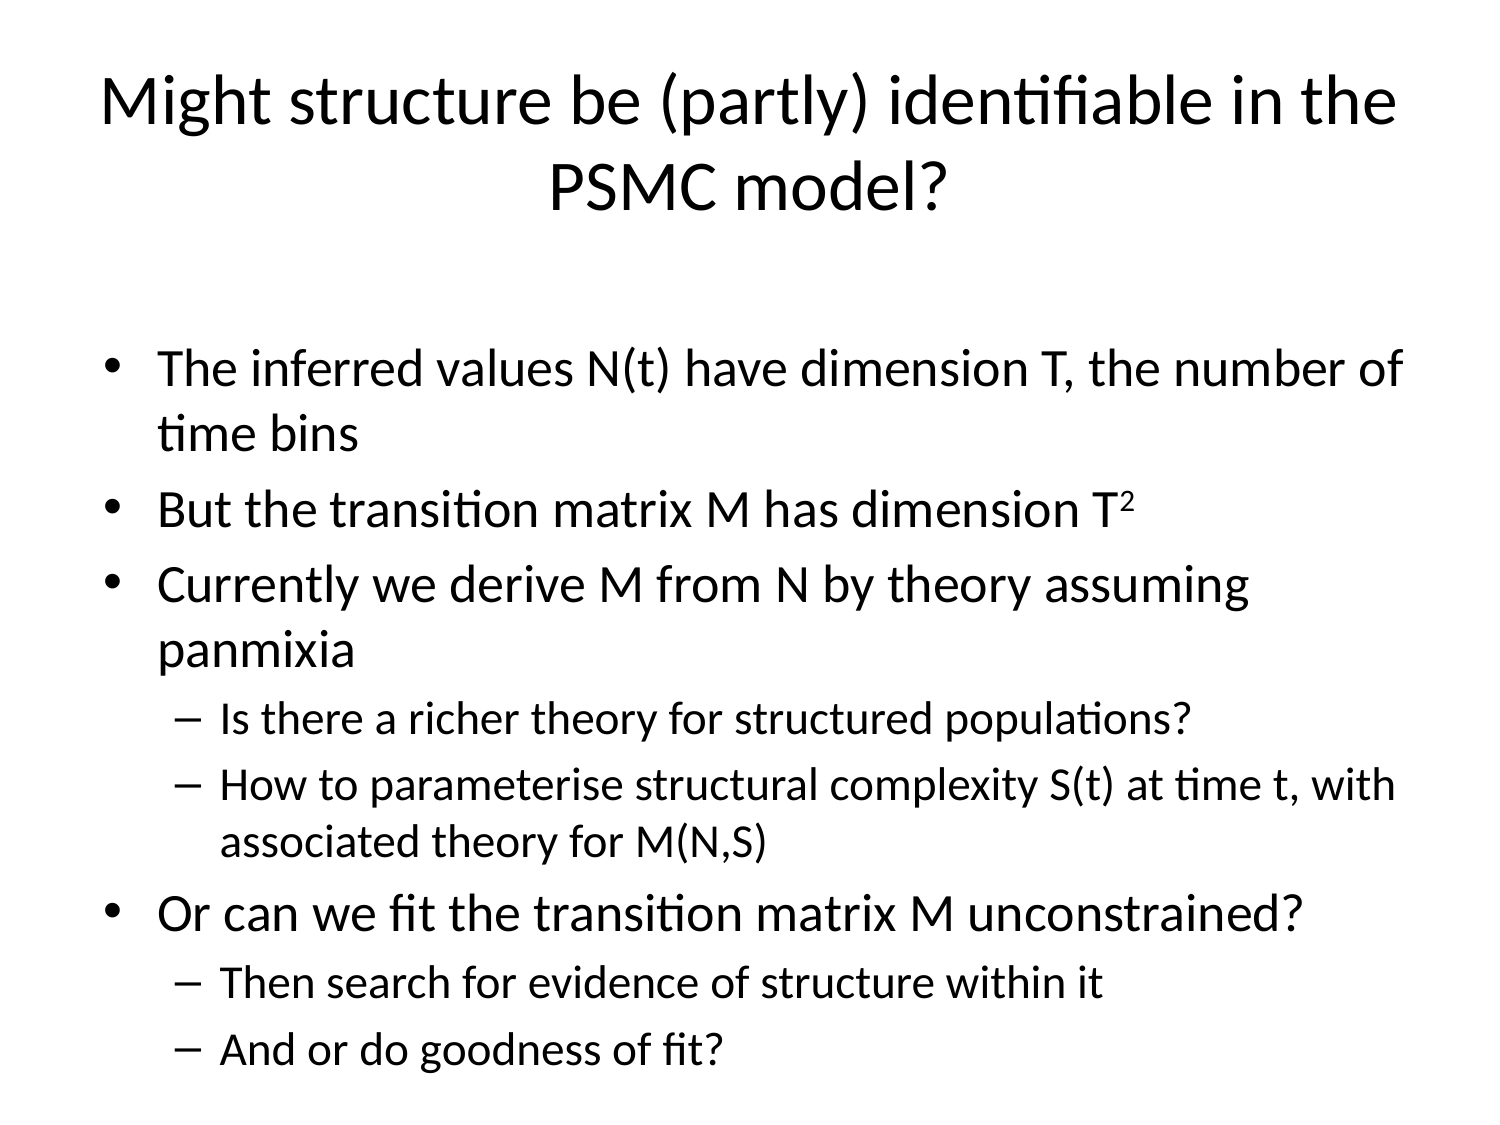

# Might structure be (partly) identifiable in the PSMC model?
The inferred values N(t) have dimension T, the number of time bins
But the transition matrix M has dimension T2
Currently we derive M from N by theory assuming panmixia
Is there a richer theory for structured populations?
How to parameterise structural complexity S(t) at time t, with associated theory for M(N,S)
Or can we fit the transition matrix M unconstrained?
Then search for evidence of structure within it
And or do goodness of fit?